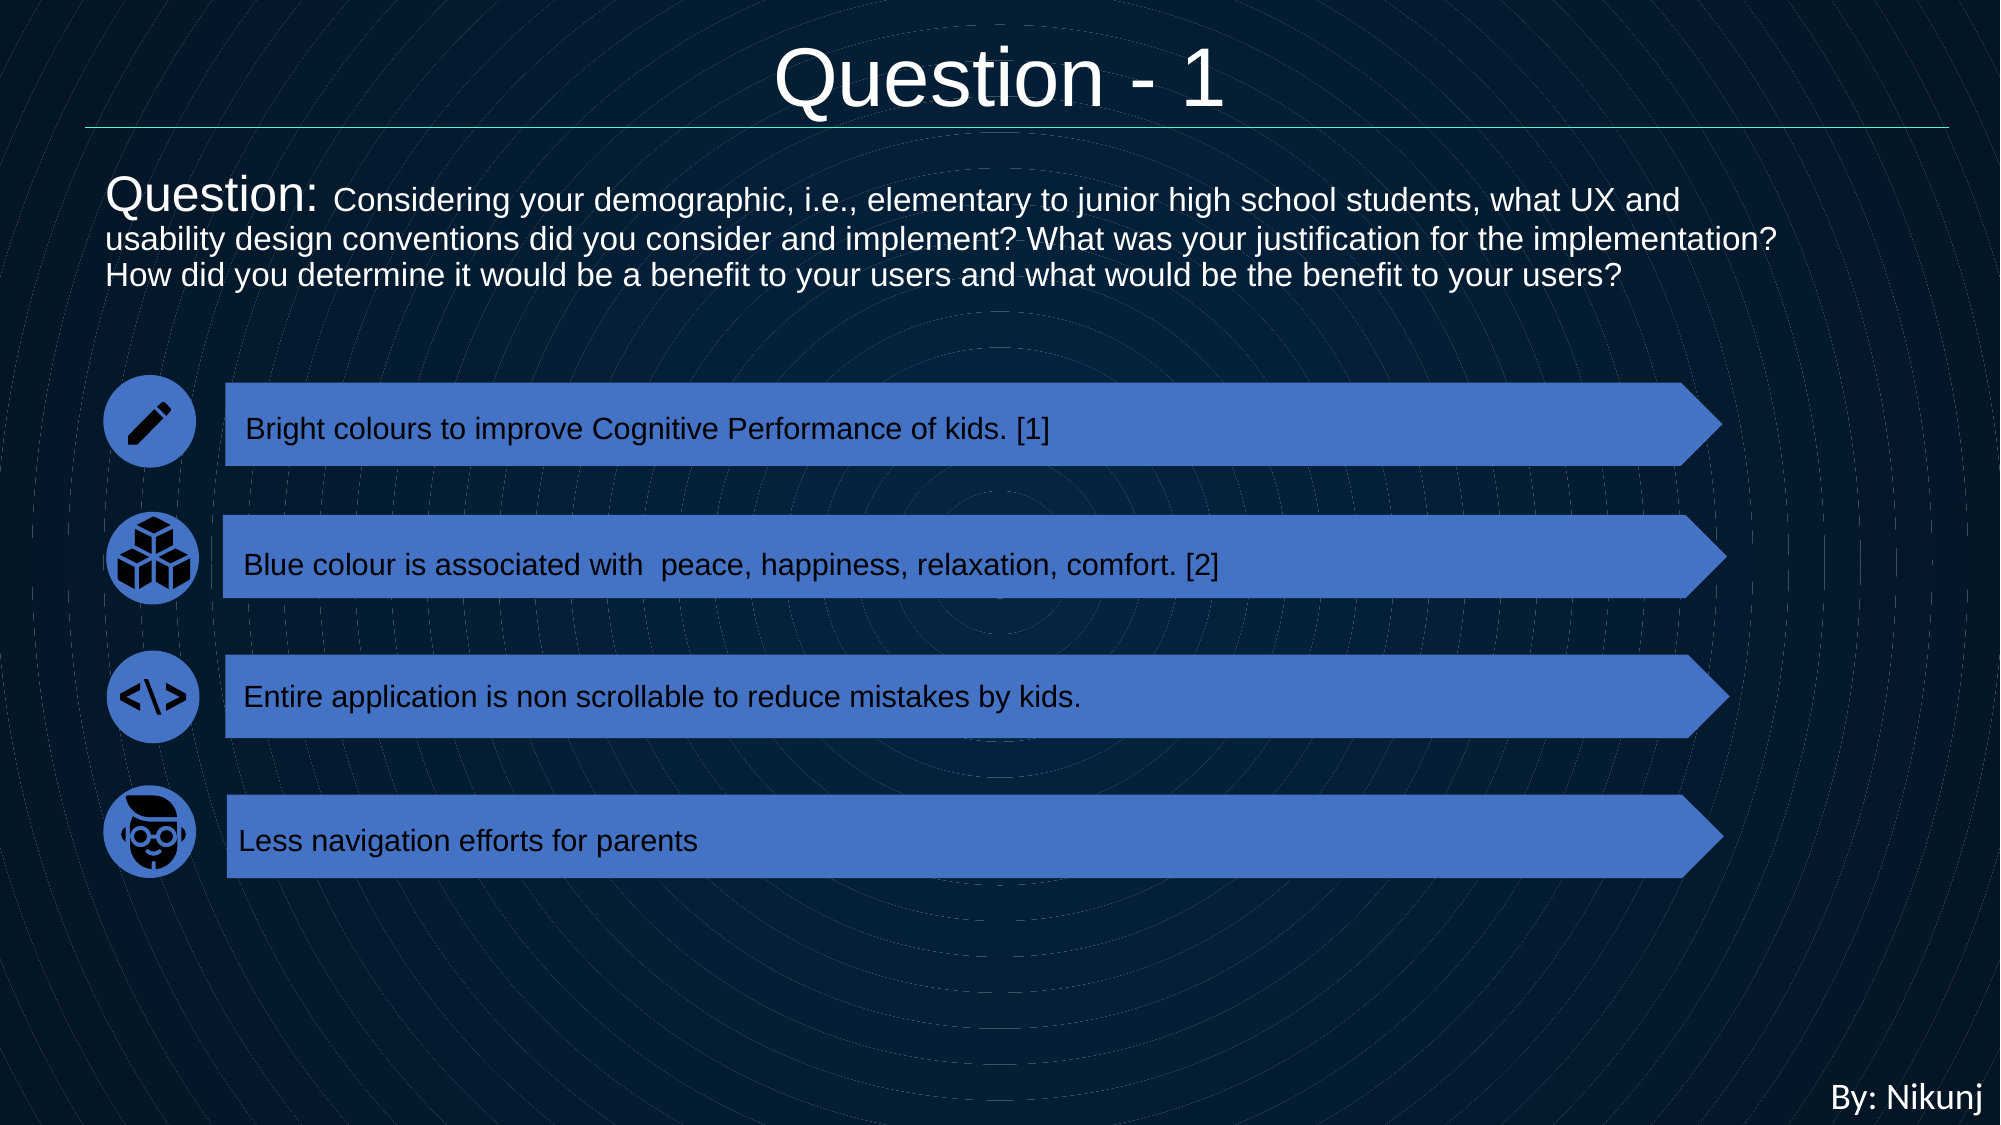

# Question - 1
Question: Considering your demographic, i.e., elementary to junior high school students, what UX and usability design conventions did you consider and implement? What was your justification for the implementation? How did you determine it would be a benefit to your users and what would be the benefit to your users?

Bright colours to improve Cognitive Performance of kids. [1]

Blue colour is associated with  peace, happiness, relaxation, comfort. [2]

Entire application is non scrollable to reduce mistakes by kids.

Less navigation efforts for parents

By: Nikunj